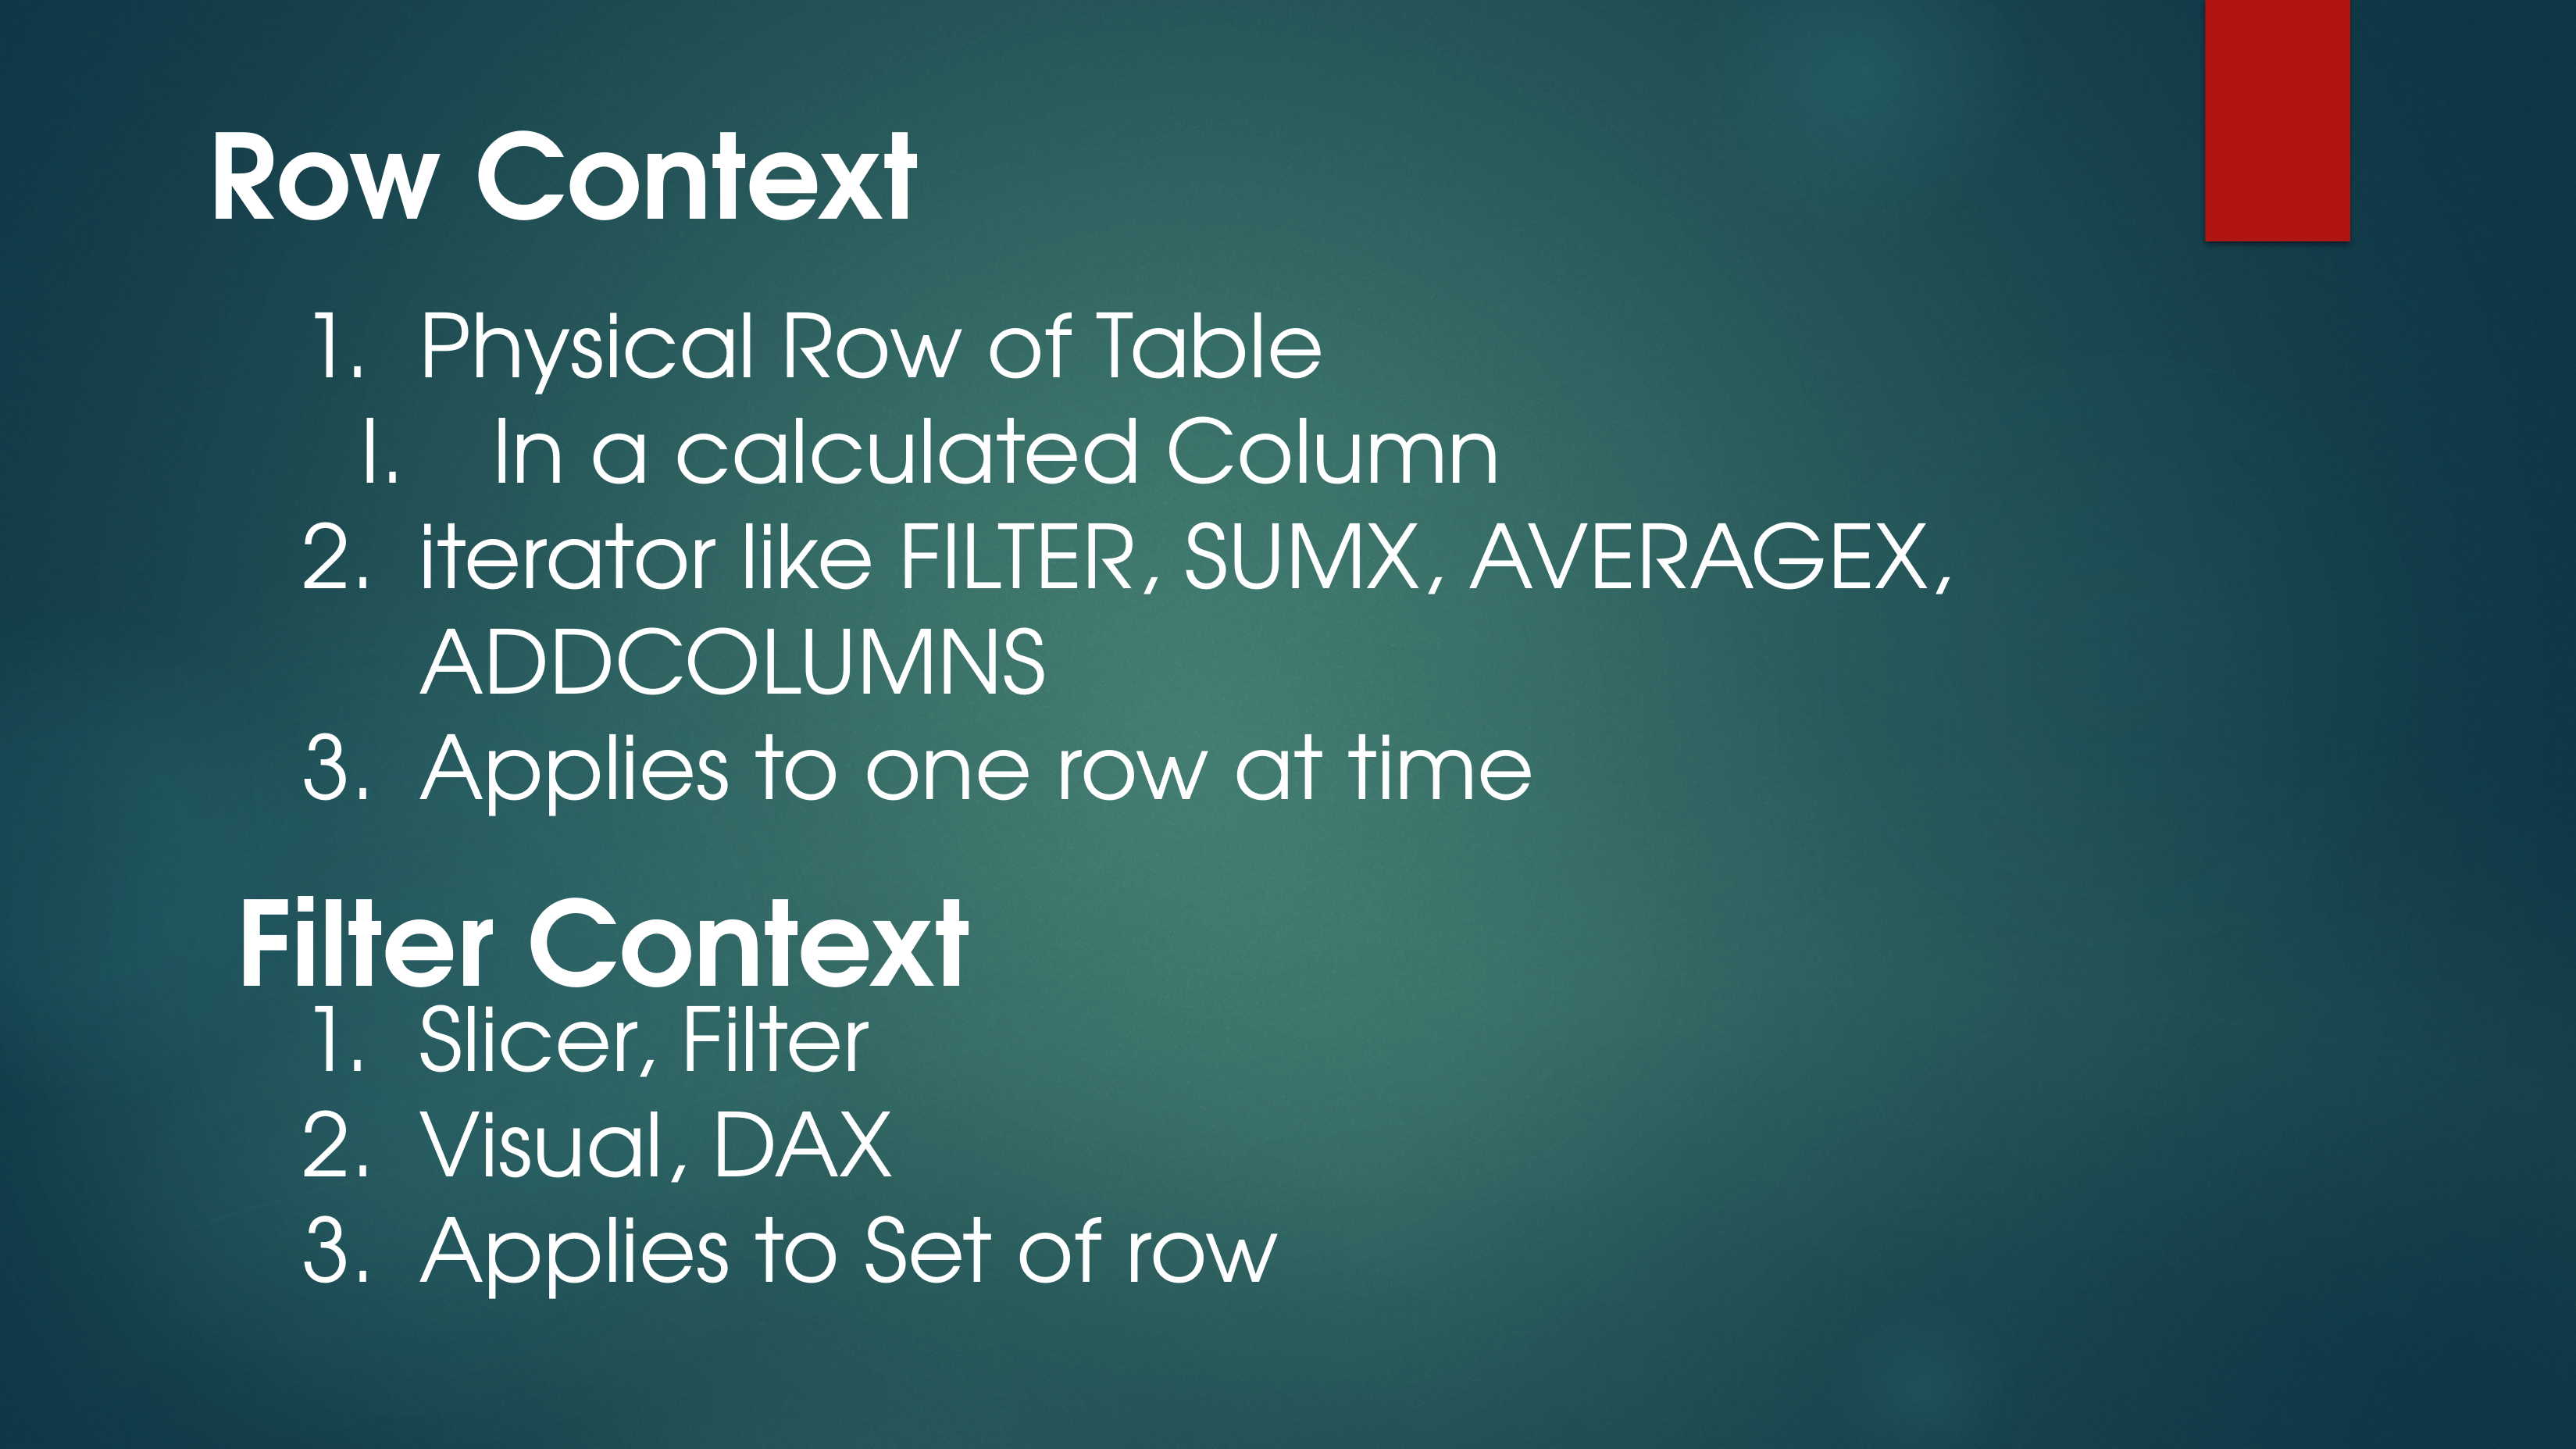

Row Context
Physical Row of Table
In a calculated Column
iterator like FILTER, SUMX, AVERAGEX, ADDCOLUMNS
Applies to one row at time
Filter Context
Slicer, Filter
Visual, DAX
Applies to Set of row